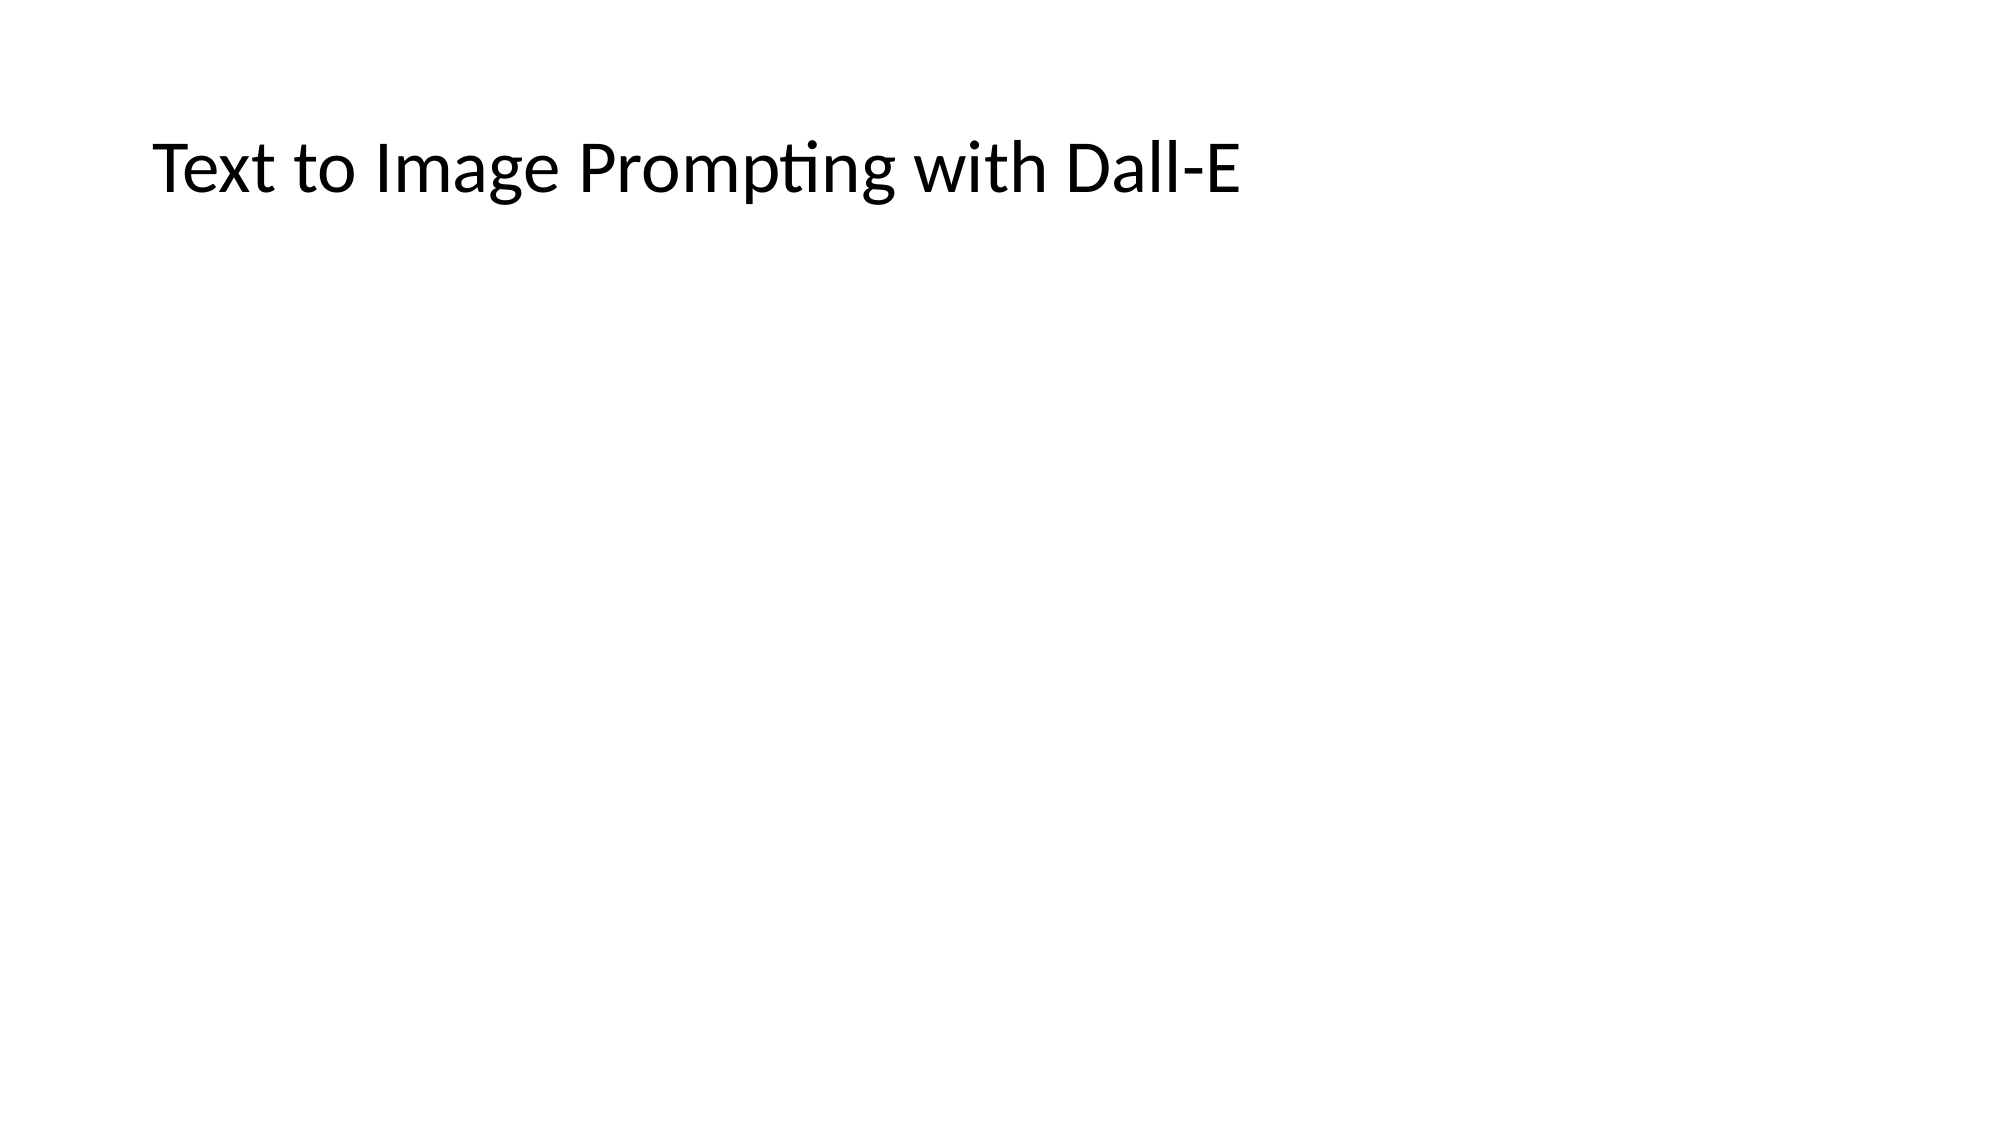

# Text to Image Prompting with Dall-E